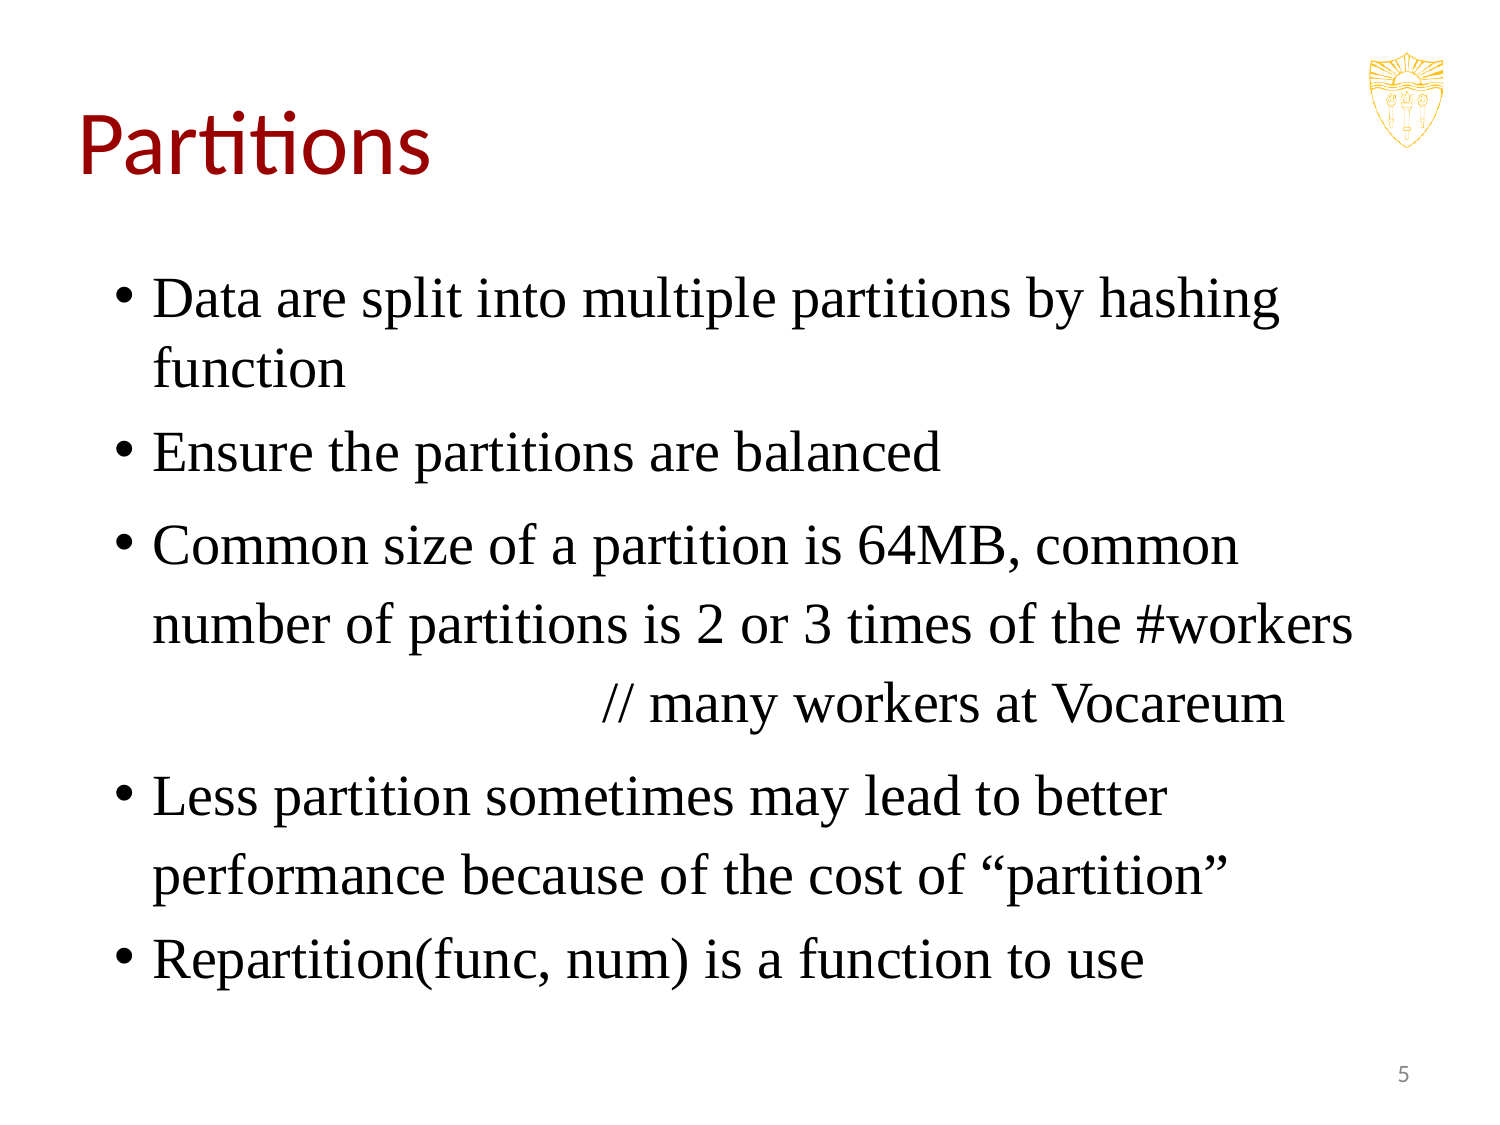

# Partitions
Data are split into multiple partitions by hashing function
Ensure the partitions are balanced
Common size of a partition is 64MB, common number of partitions is 2 or 3 times of the #workers 			// many workers at Vocareum
Less partition sometimes may lead to better performance because of the cost of “partition”
Repartition(func, num) is a function to use
5